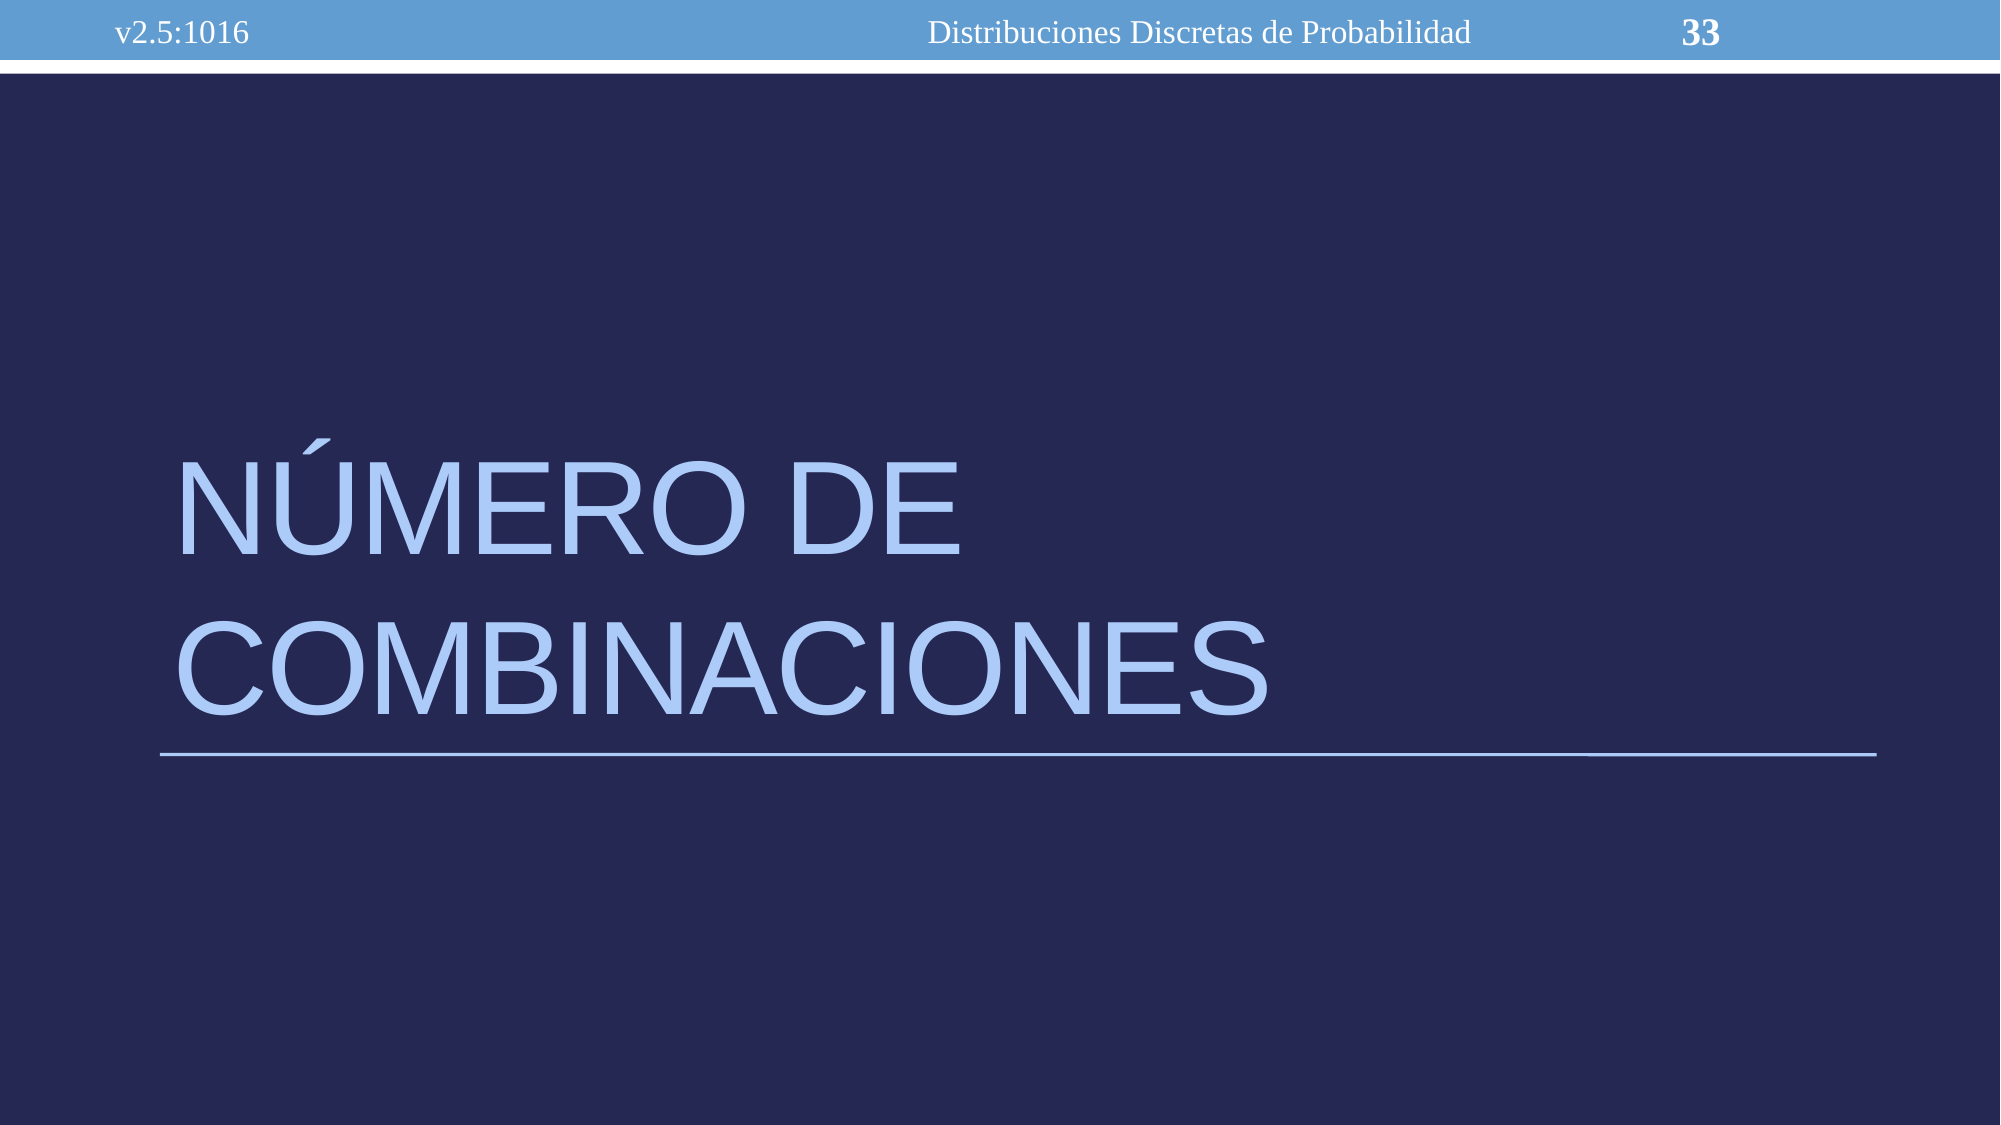

v2.5:1016
Distribuciones Discretas de Probabilidad
33
# Número de combinaciones